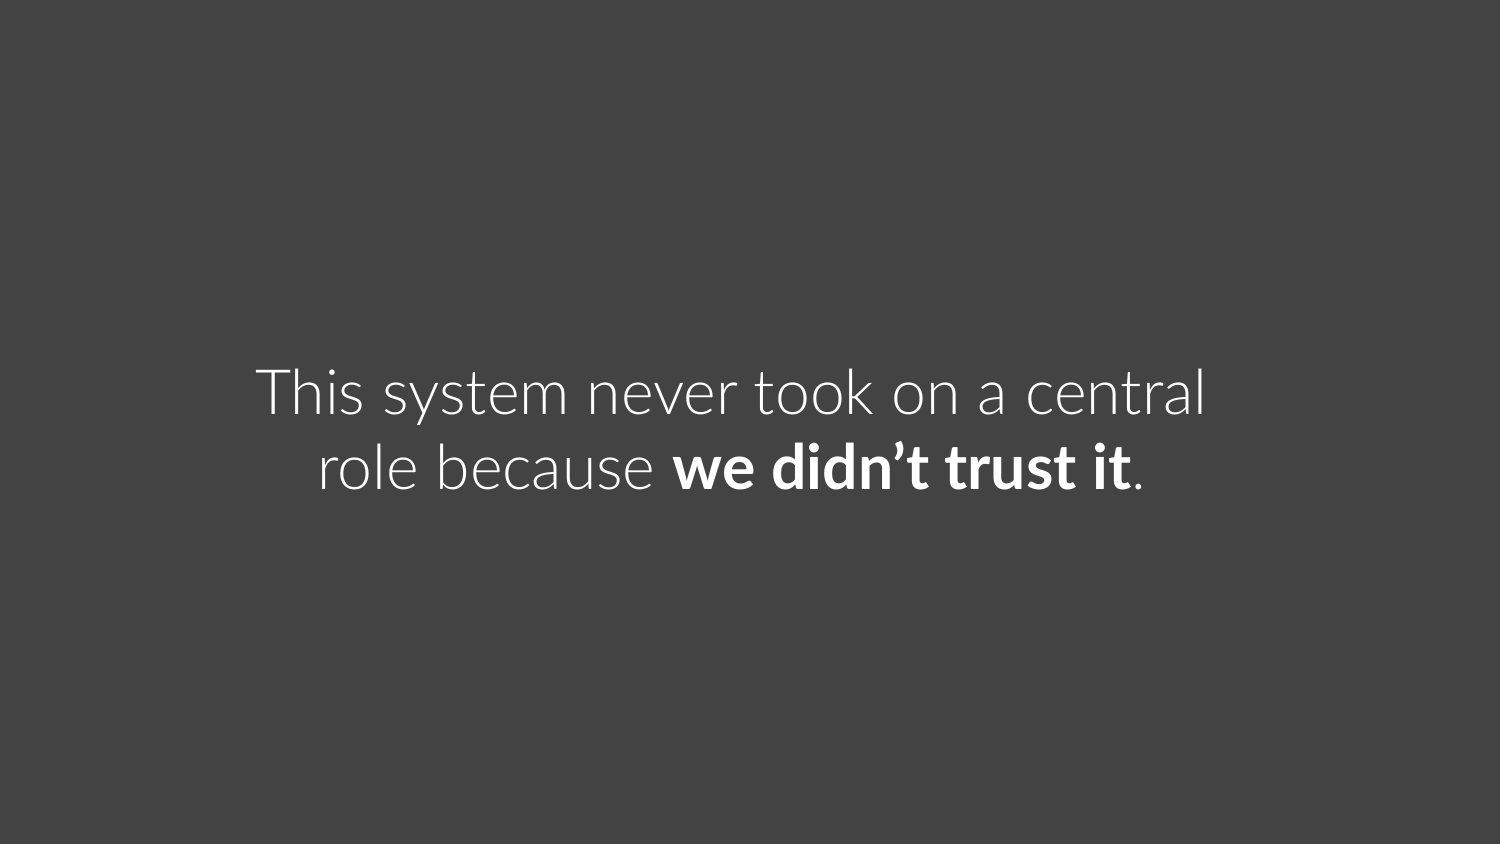

This system never took on a central role because we didn’t trust it.